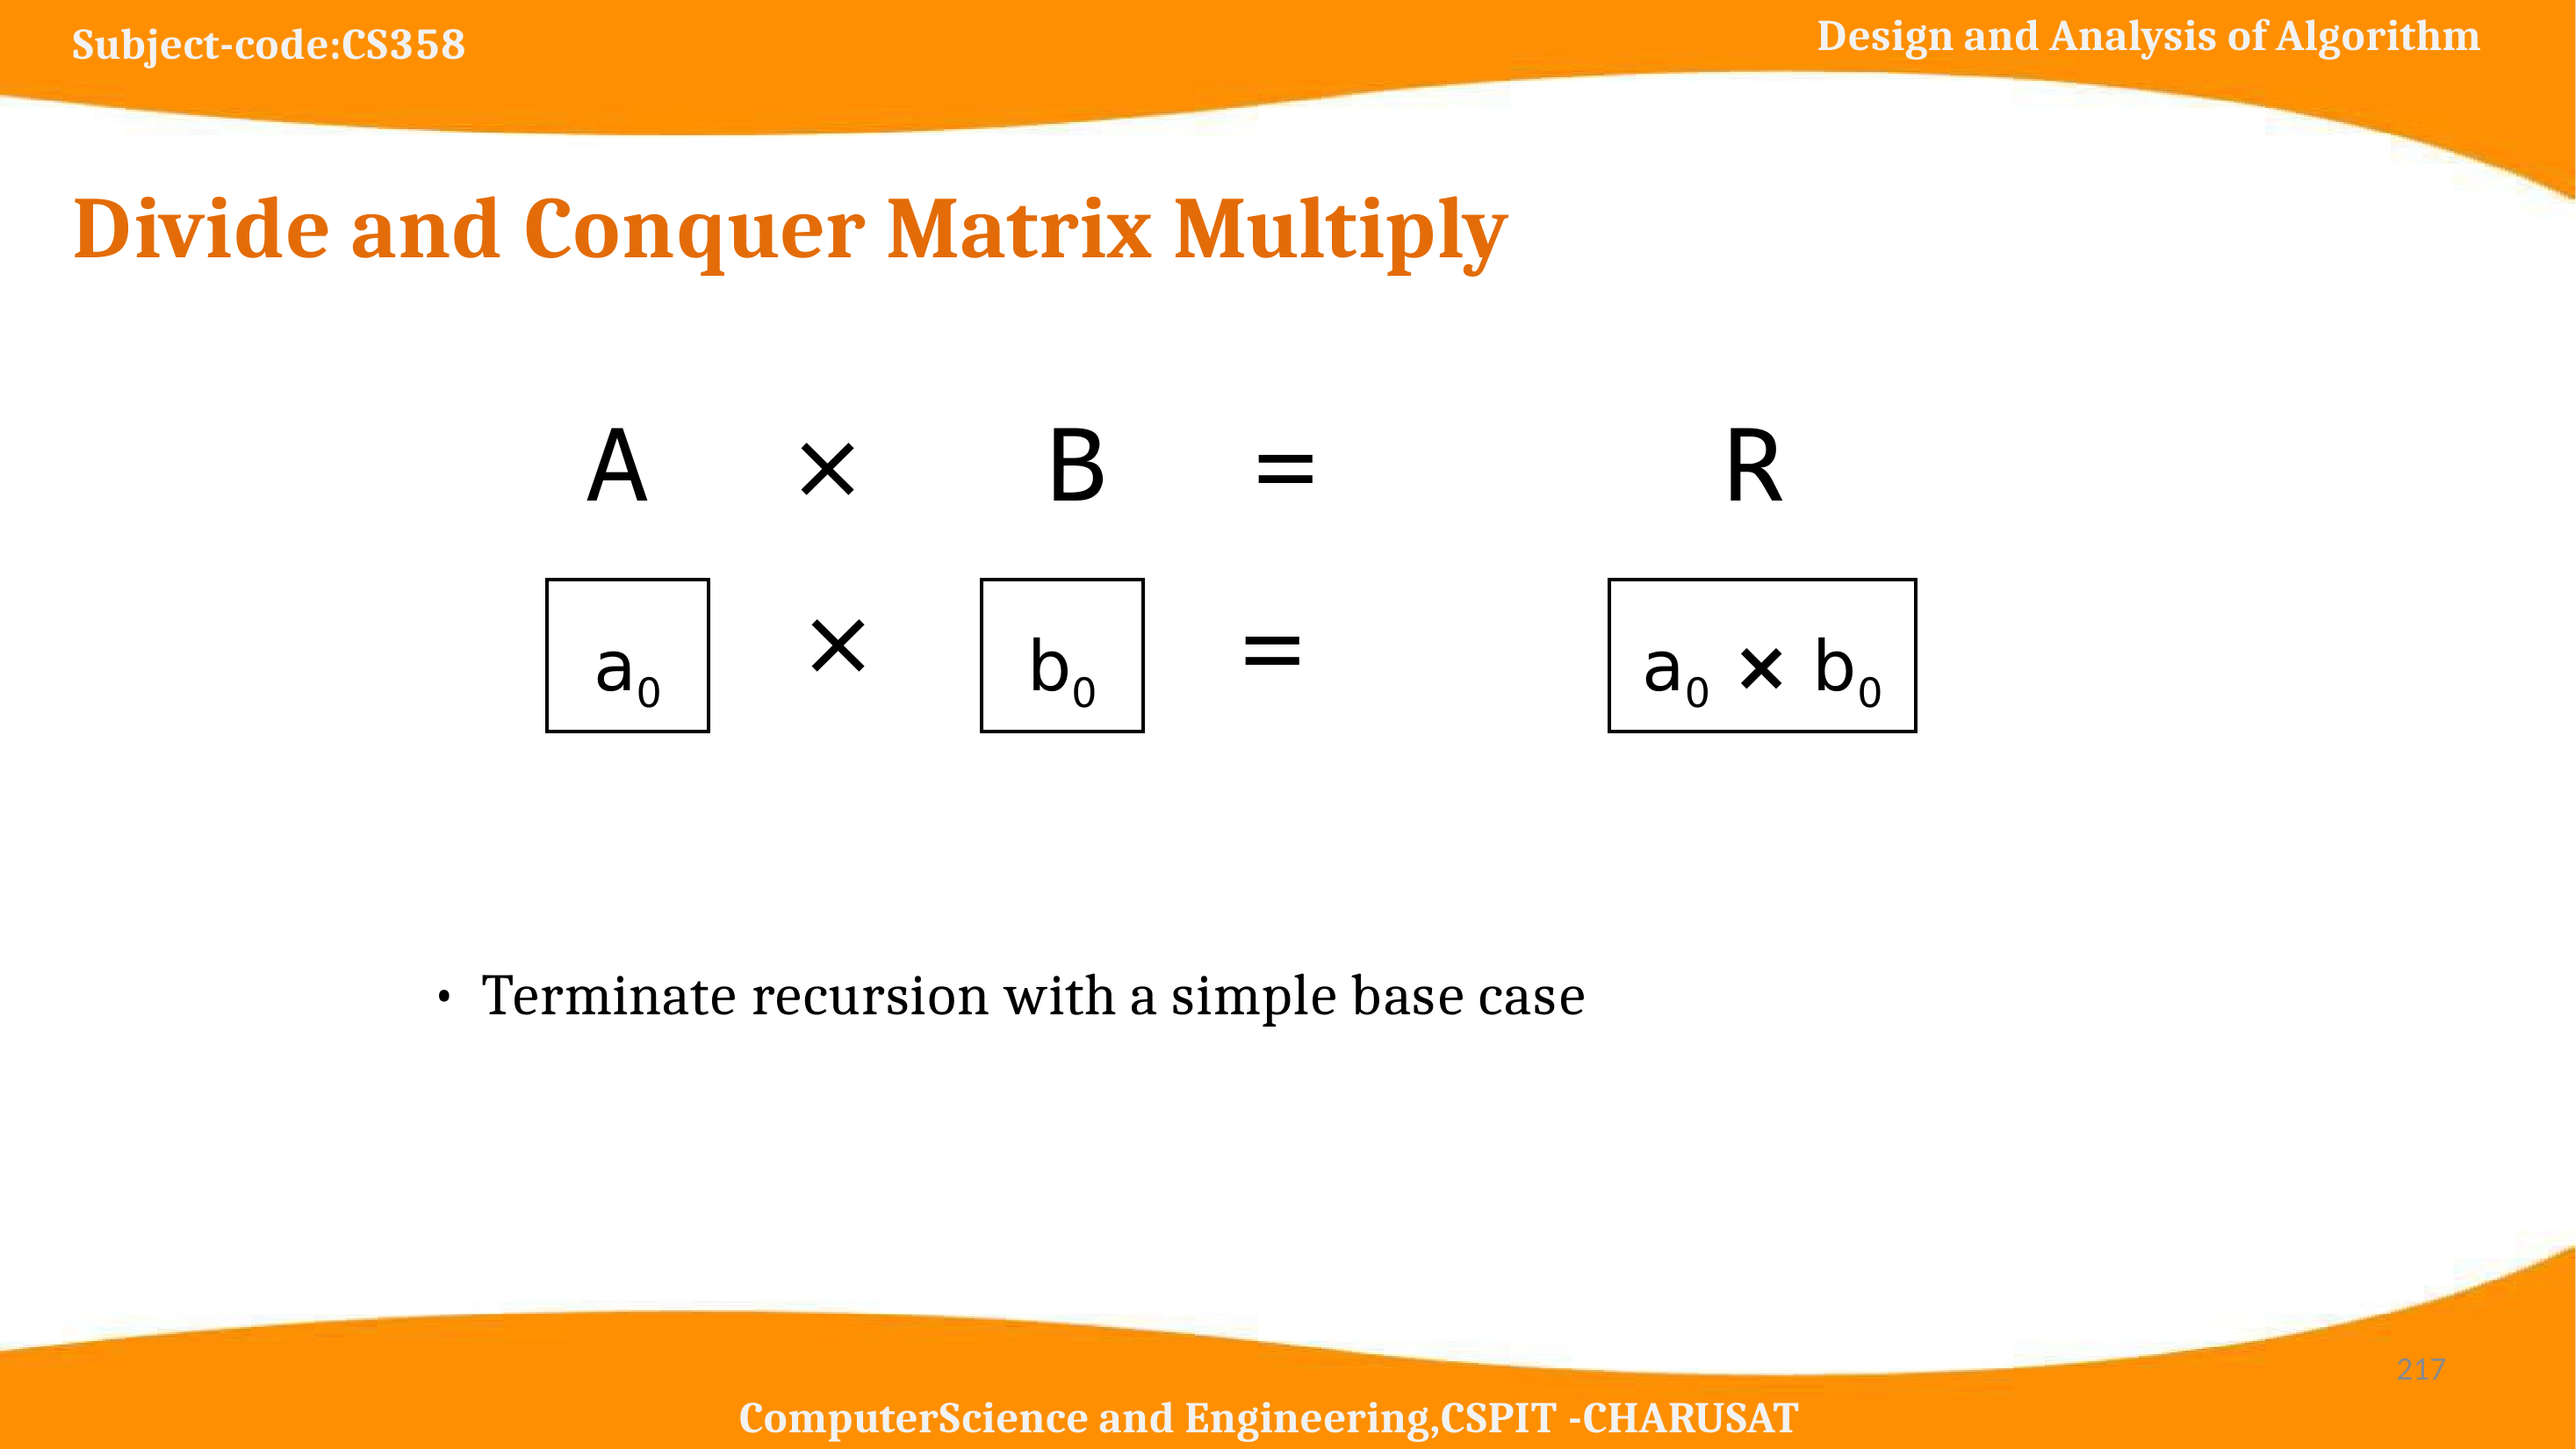

Divide and Conquer Matrix Multiply
    A     ×      B     =             R
| a0 |
| --- |
| b0 |
| --- |
| a0 × b0 |
| --- |
=
×
Terminate recursion with a simple base case
217